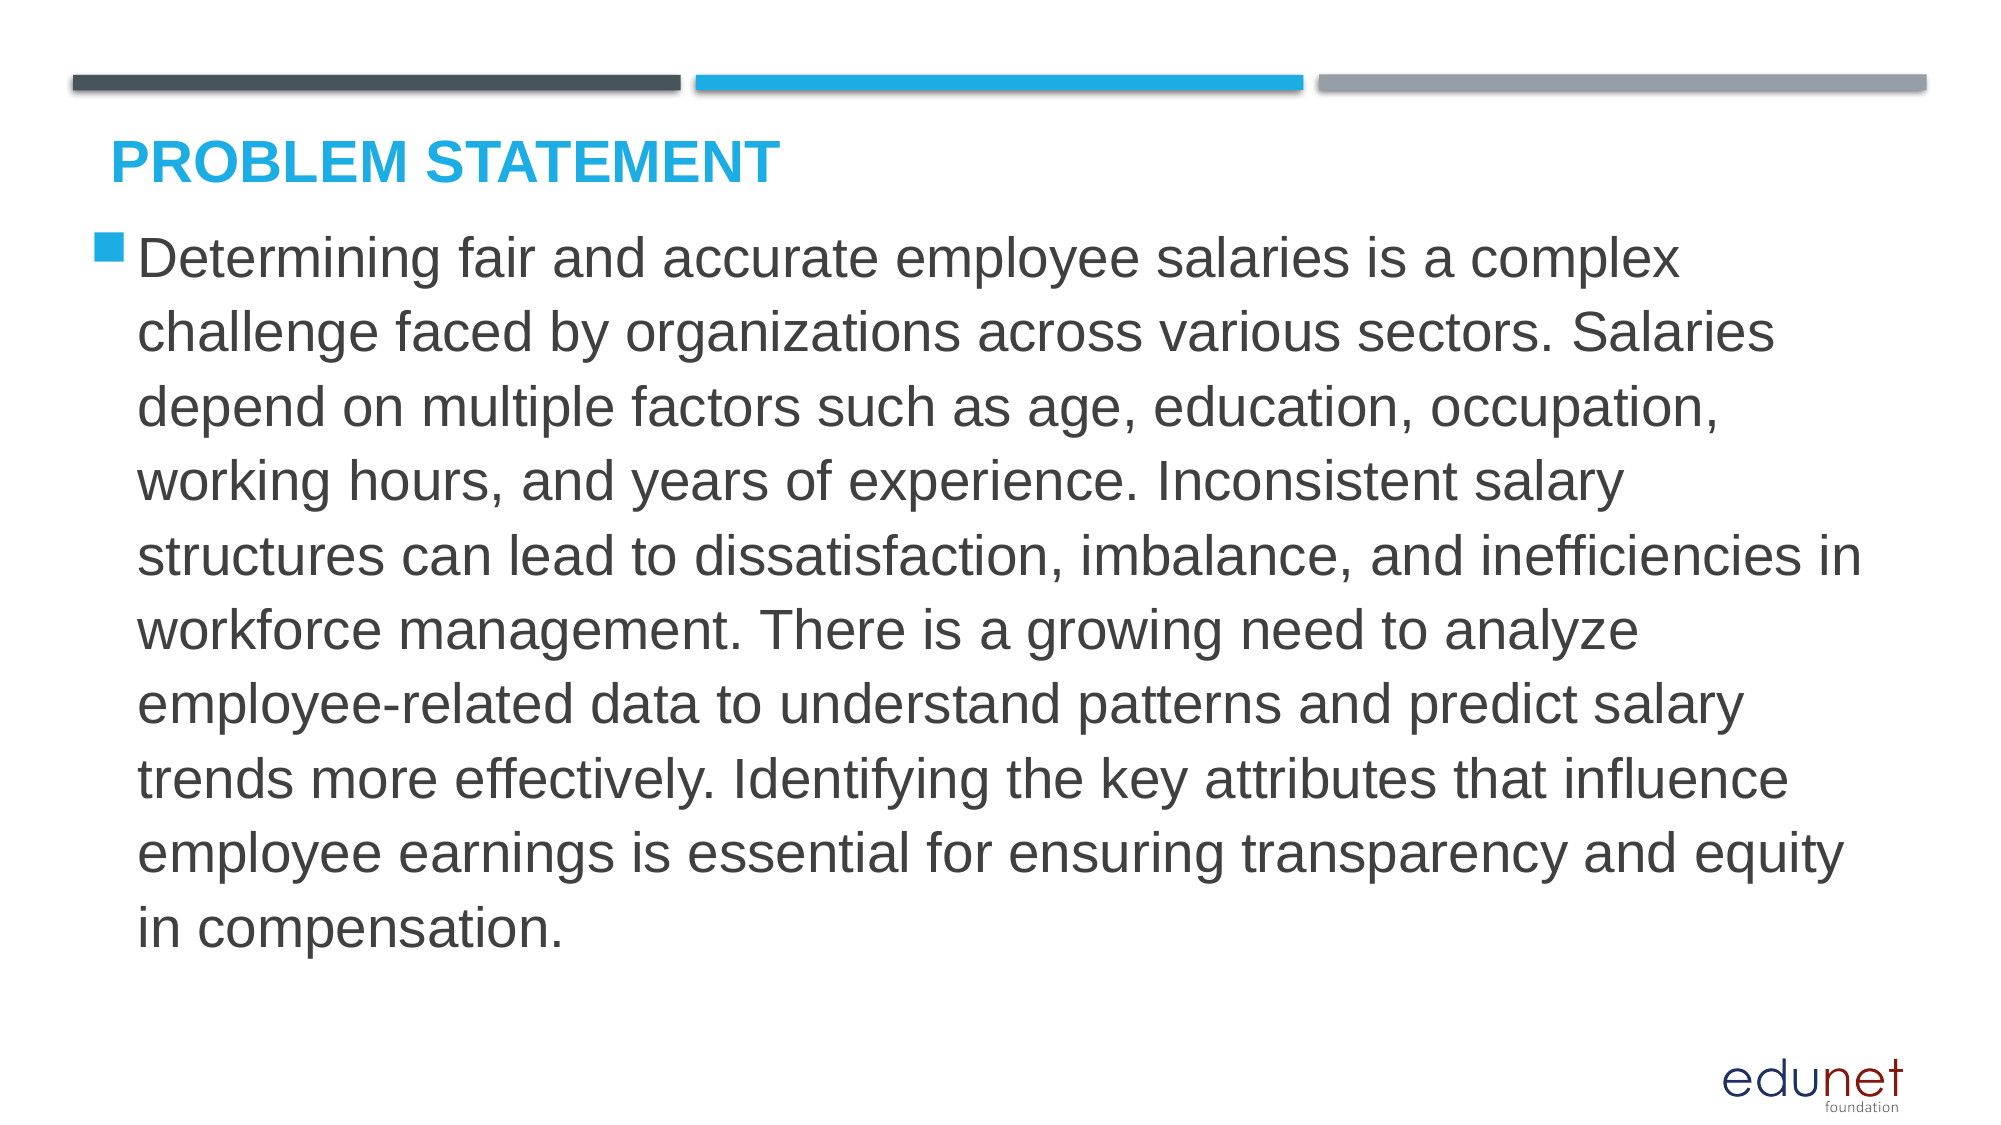

# Problem Statement
Determining fair and accurate employee salaries is a complex challenge faced by organizations across various sectors. Salaries depend on multiple factors such as age, education, occupation, working hours, and years of experience. Inconsistent salary structures can lead to dissatisfaction, imbalance, and inefficiencies in workforce management. There is a growing need to analyze employee-related data to understand patterns and predict salary trends more effectively. Identifying the key attributes that influence employee earnings is essential for ensuring transparency and equity in compensation.